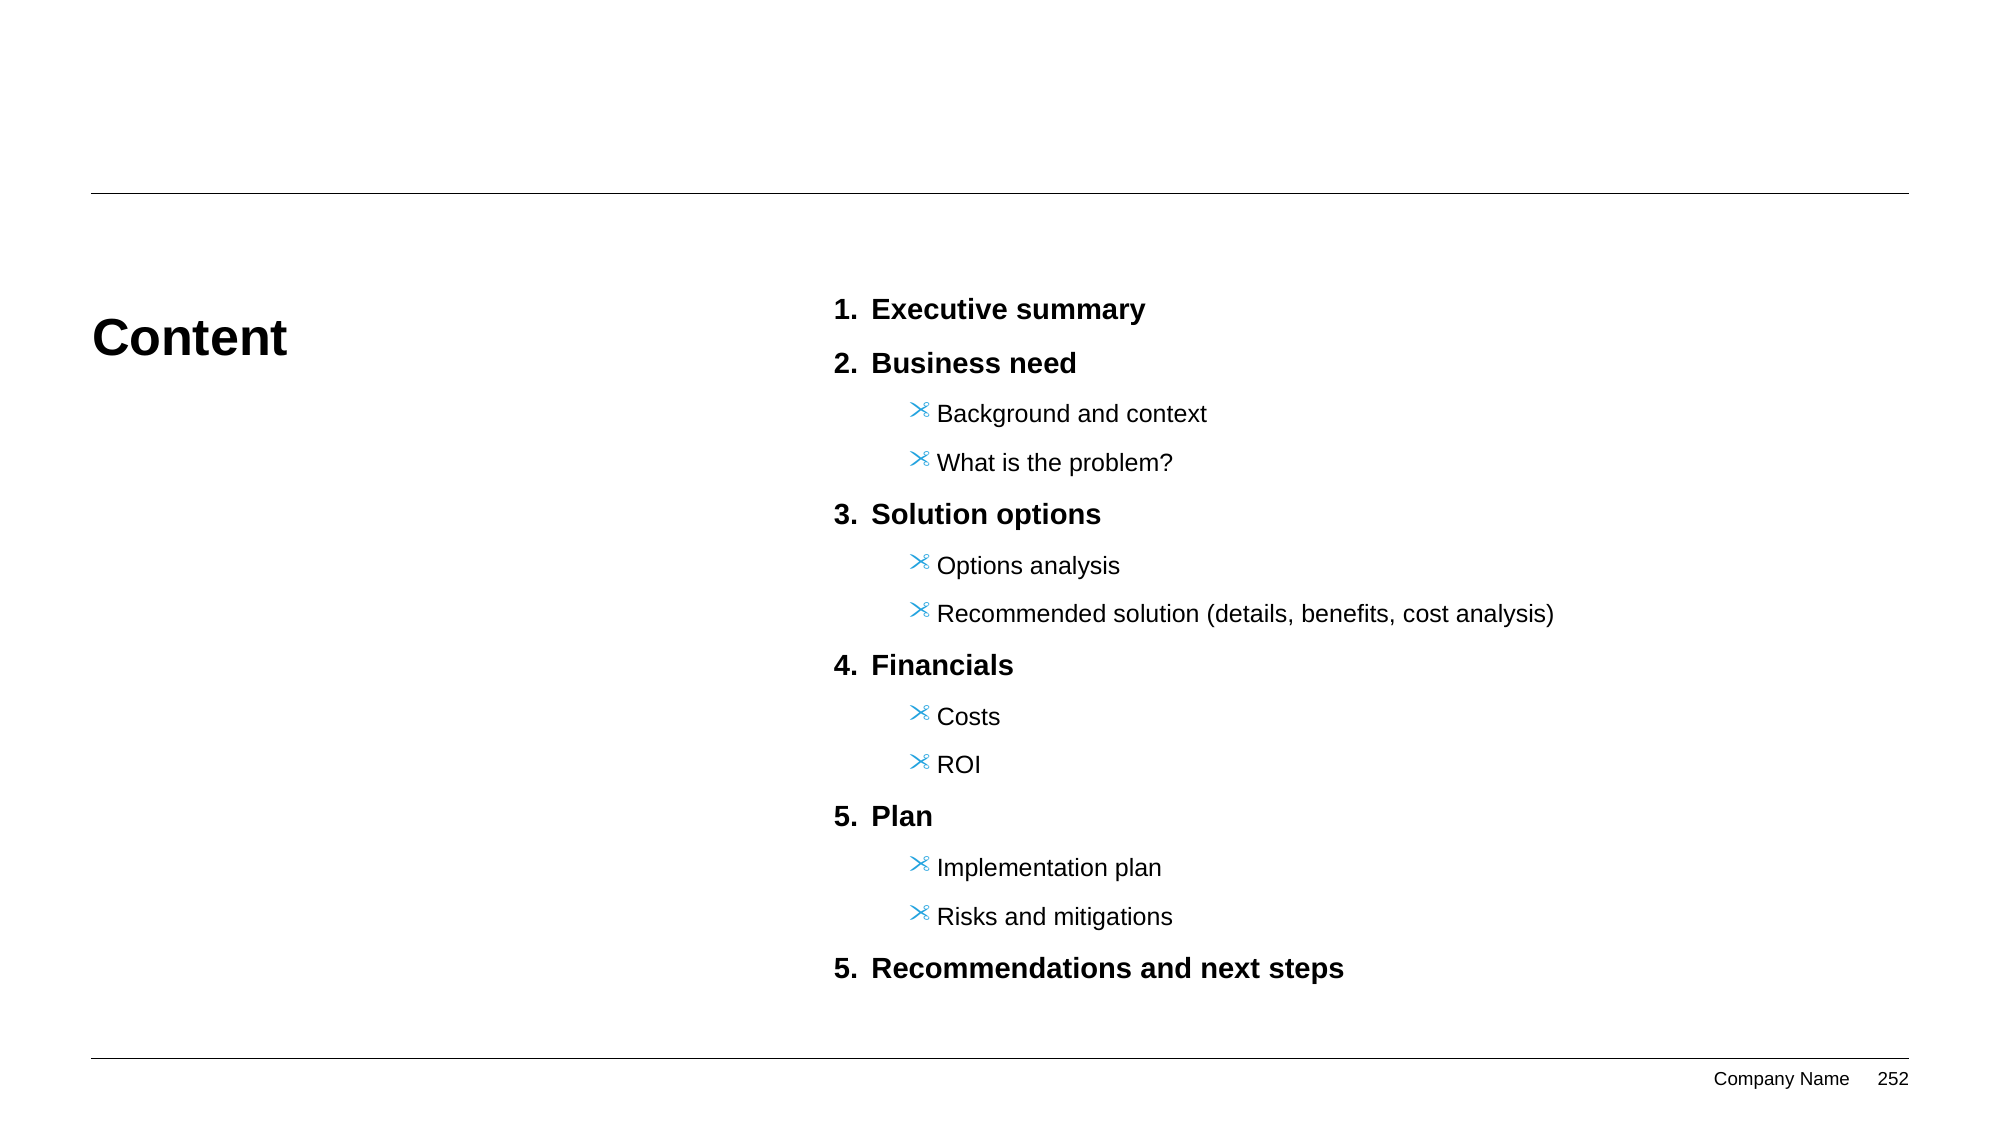

# Content
Executive summary
Business need
Background and context
What is the problem?
Solution options
Options analysis
Recommended solution (details, benefits, cost analysis)
Financials
Costs
ROI
Plan
Implementation plan
Risks and mitigations
Recommendations and next steps